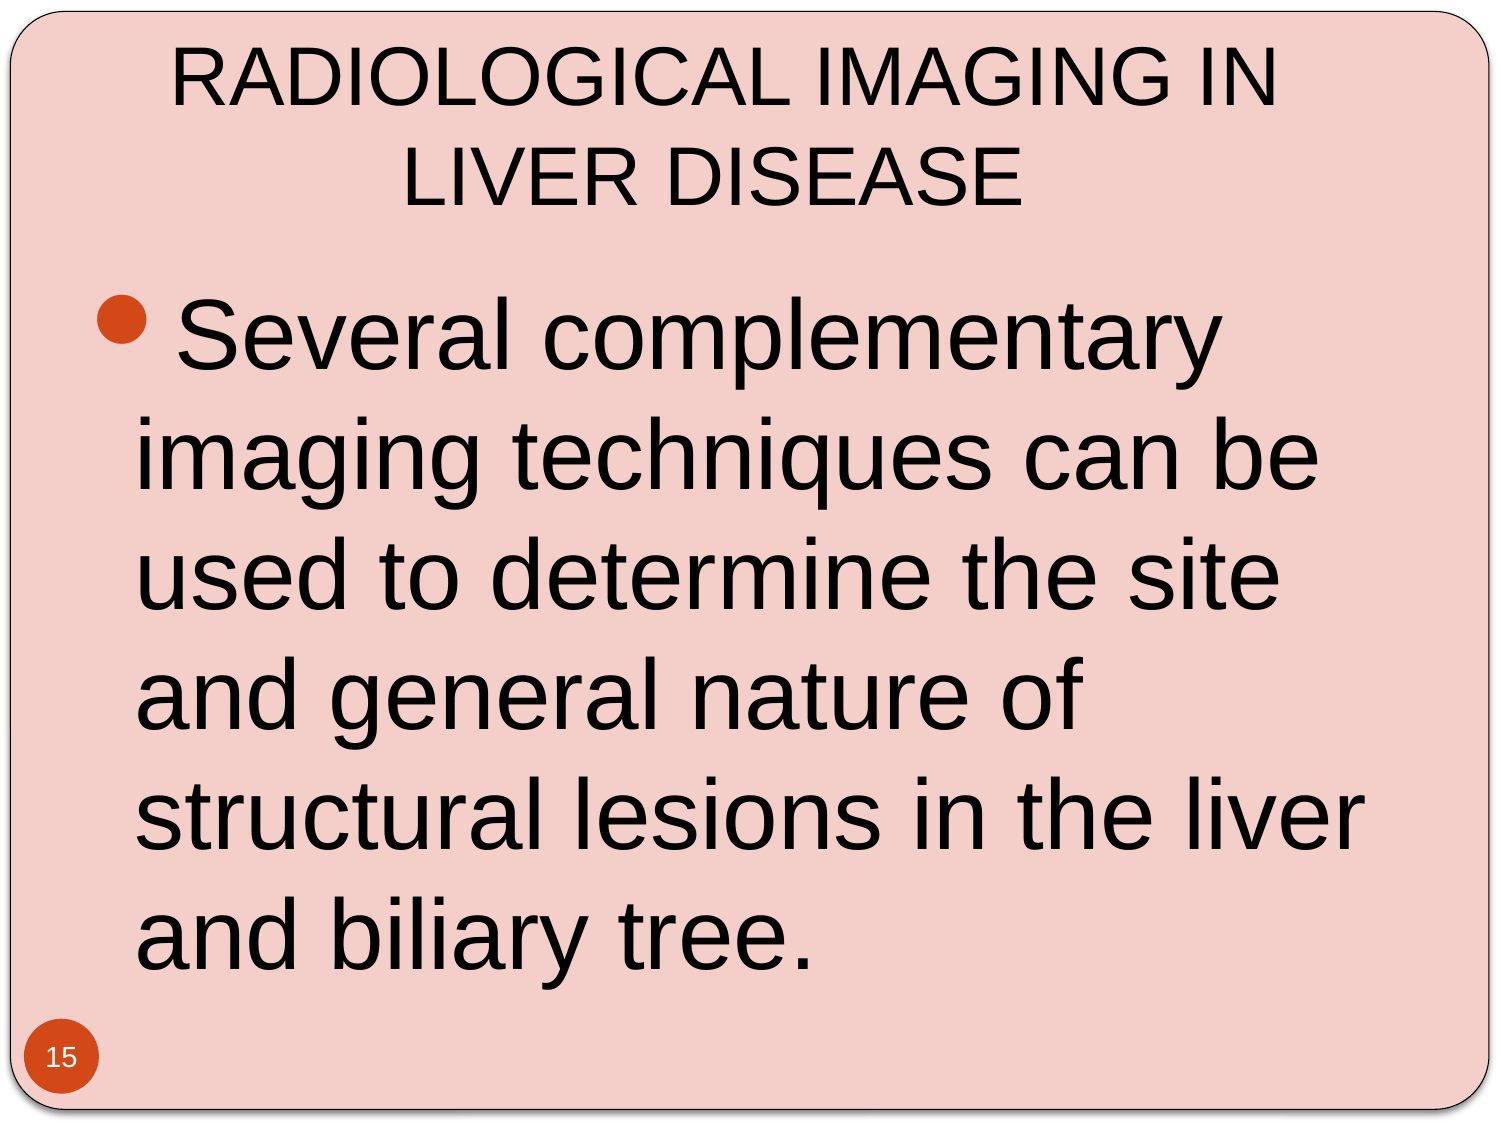

# RADIOLOGICAL IMAGING IN LIVER DISEASE
Several complementary imaging techniques can be used to determine the site and general nature of structural lesions in the liver and biliary tree.
15